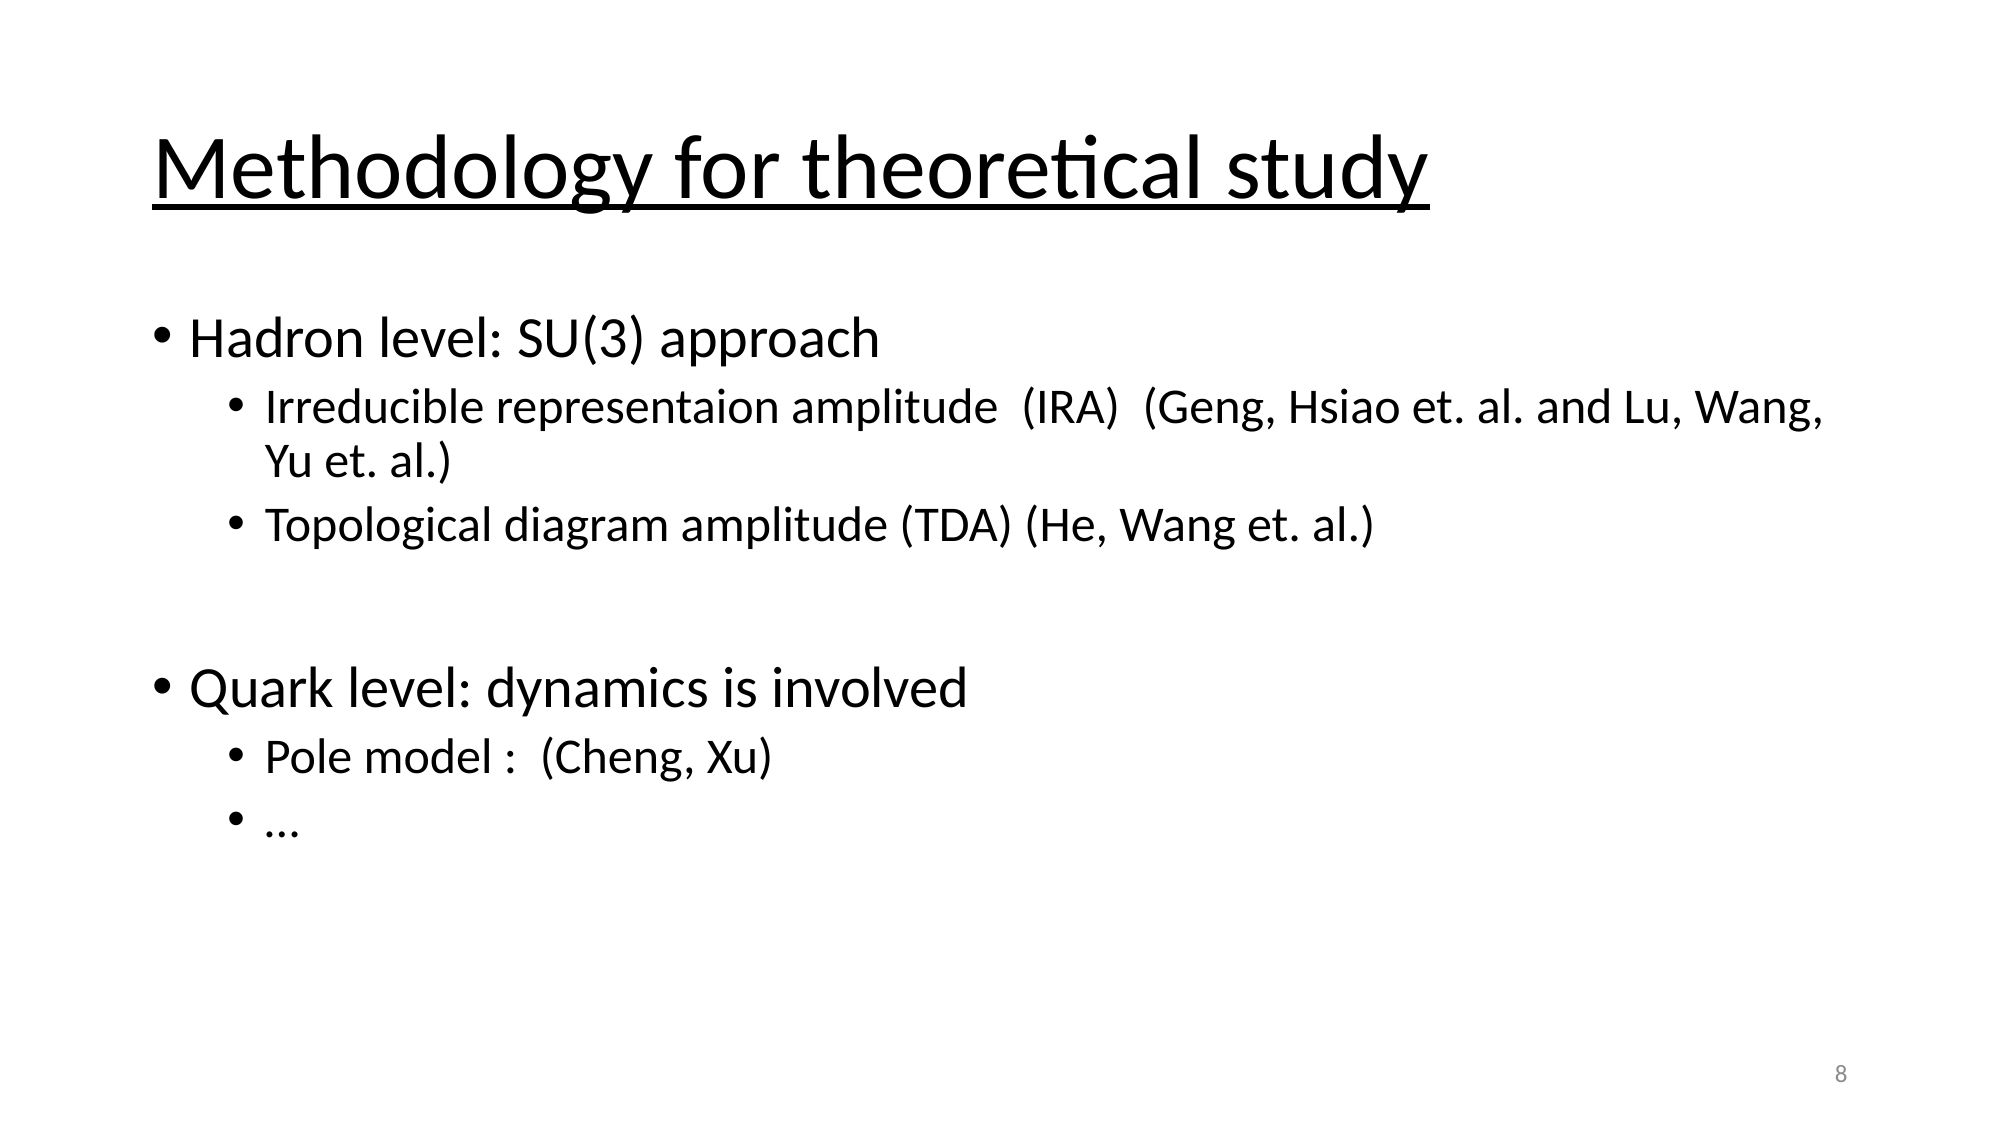

# Methodology for theoretical study
Hadron level: SU(3) approach
Irreducible representaion amplitude  (IRA)  (Geng, Hsiao et. al. and Lu, Wang, Yu et. al.)
Topological diagram amplitude (TDA) (He, Wang et. al.)

Quark level: dynamics is involved
Pole model :  (Cheng, Xu)
…
8